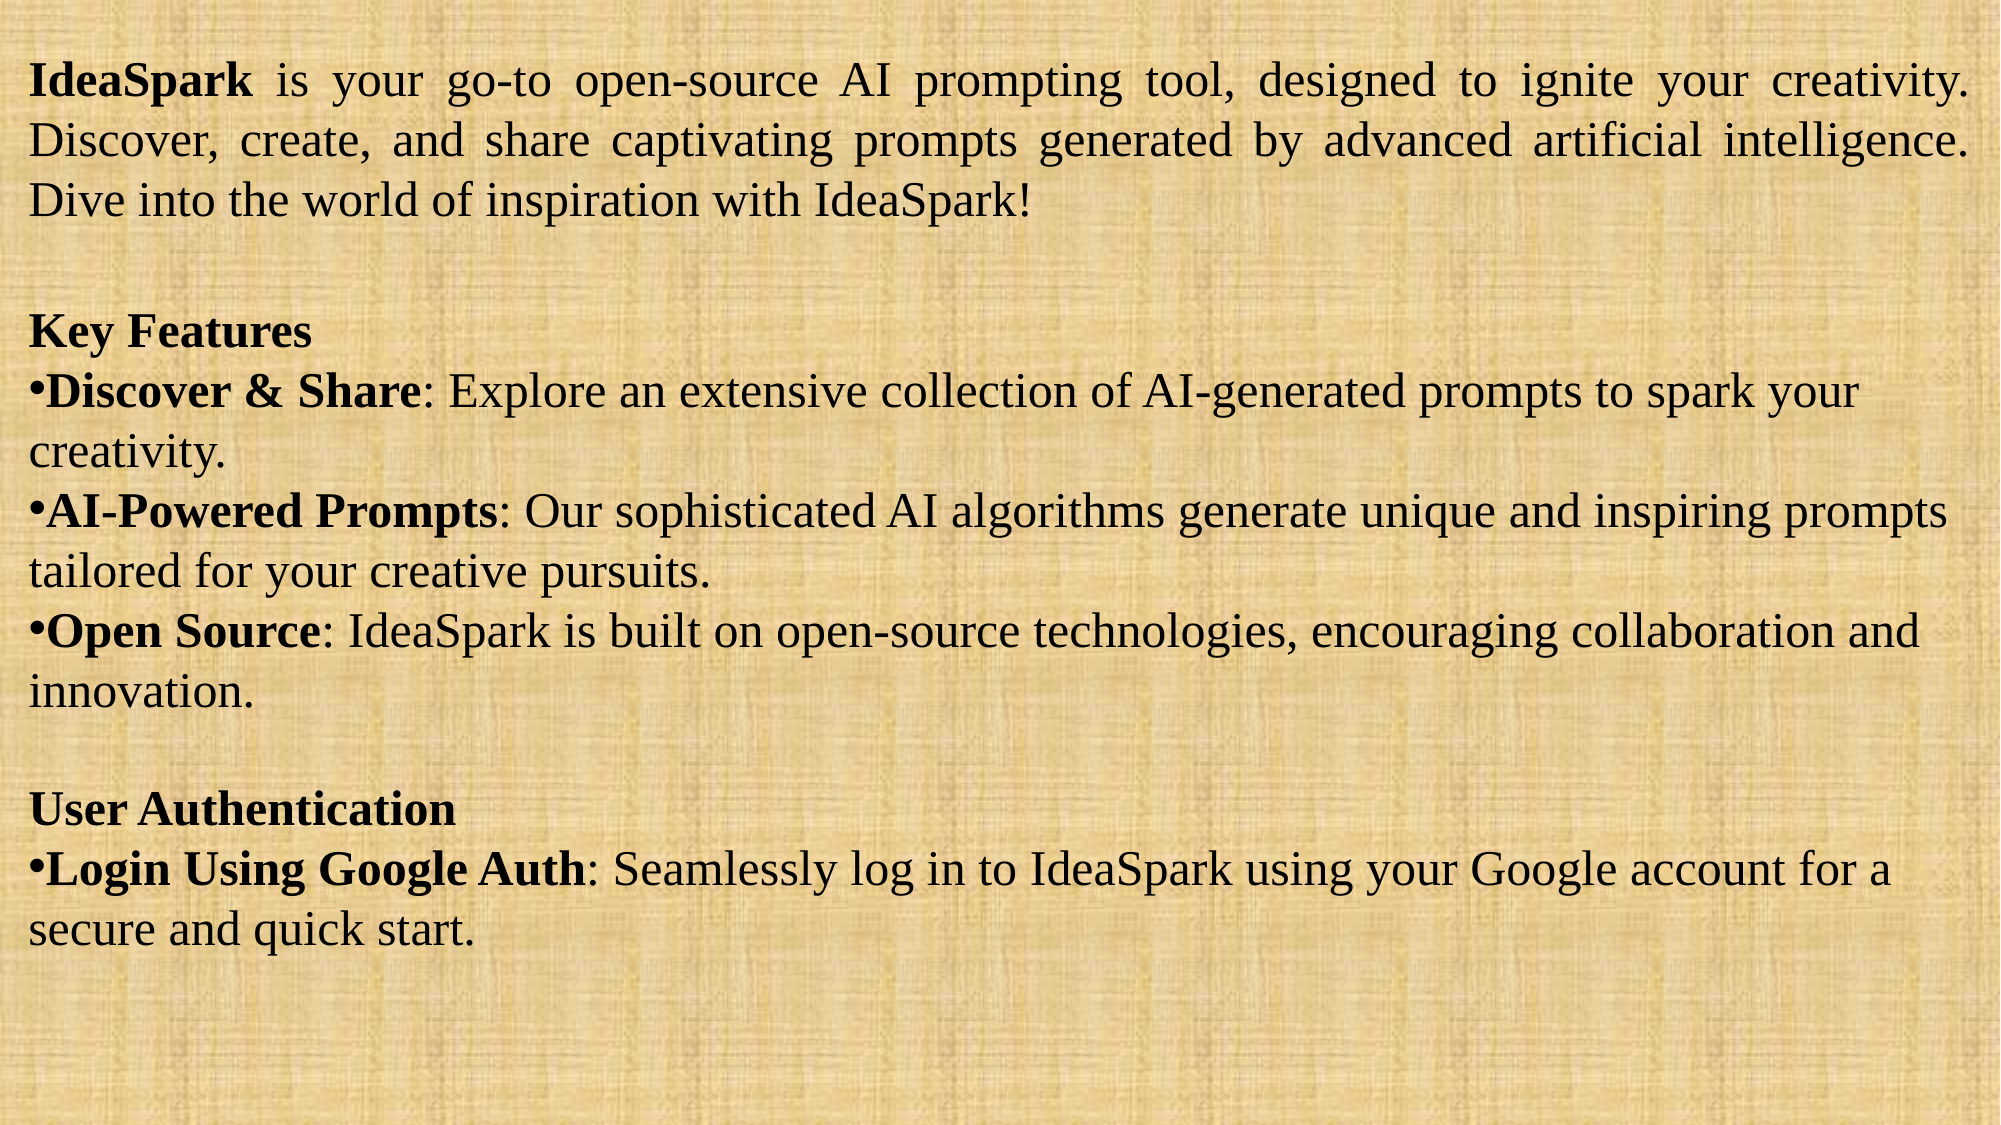

IdeaSpark is your go-to open-source AI prompting tool, designed to ignite your creativity. Discover, create, and share captivating prompts generated by advanced artificial intelligence. Dive into the world of inspiration with IdeaSpark!
Key Features
Discover & Share: Explore an extensive collection of AI-generated prompts to spark your creativity.
AI-Powered Prompts: Our sophisticated AI algorithms generate unique and inspiring prompts tailored for your creative pursuits.
Open Source: IdeaSpark is built on open-source technologies, encouraging collaboration and innovation.
User Authentication
Login Using Google Auth: Seamlessly log in to IdeaSpark using your Google account for a secure and quick start.